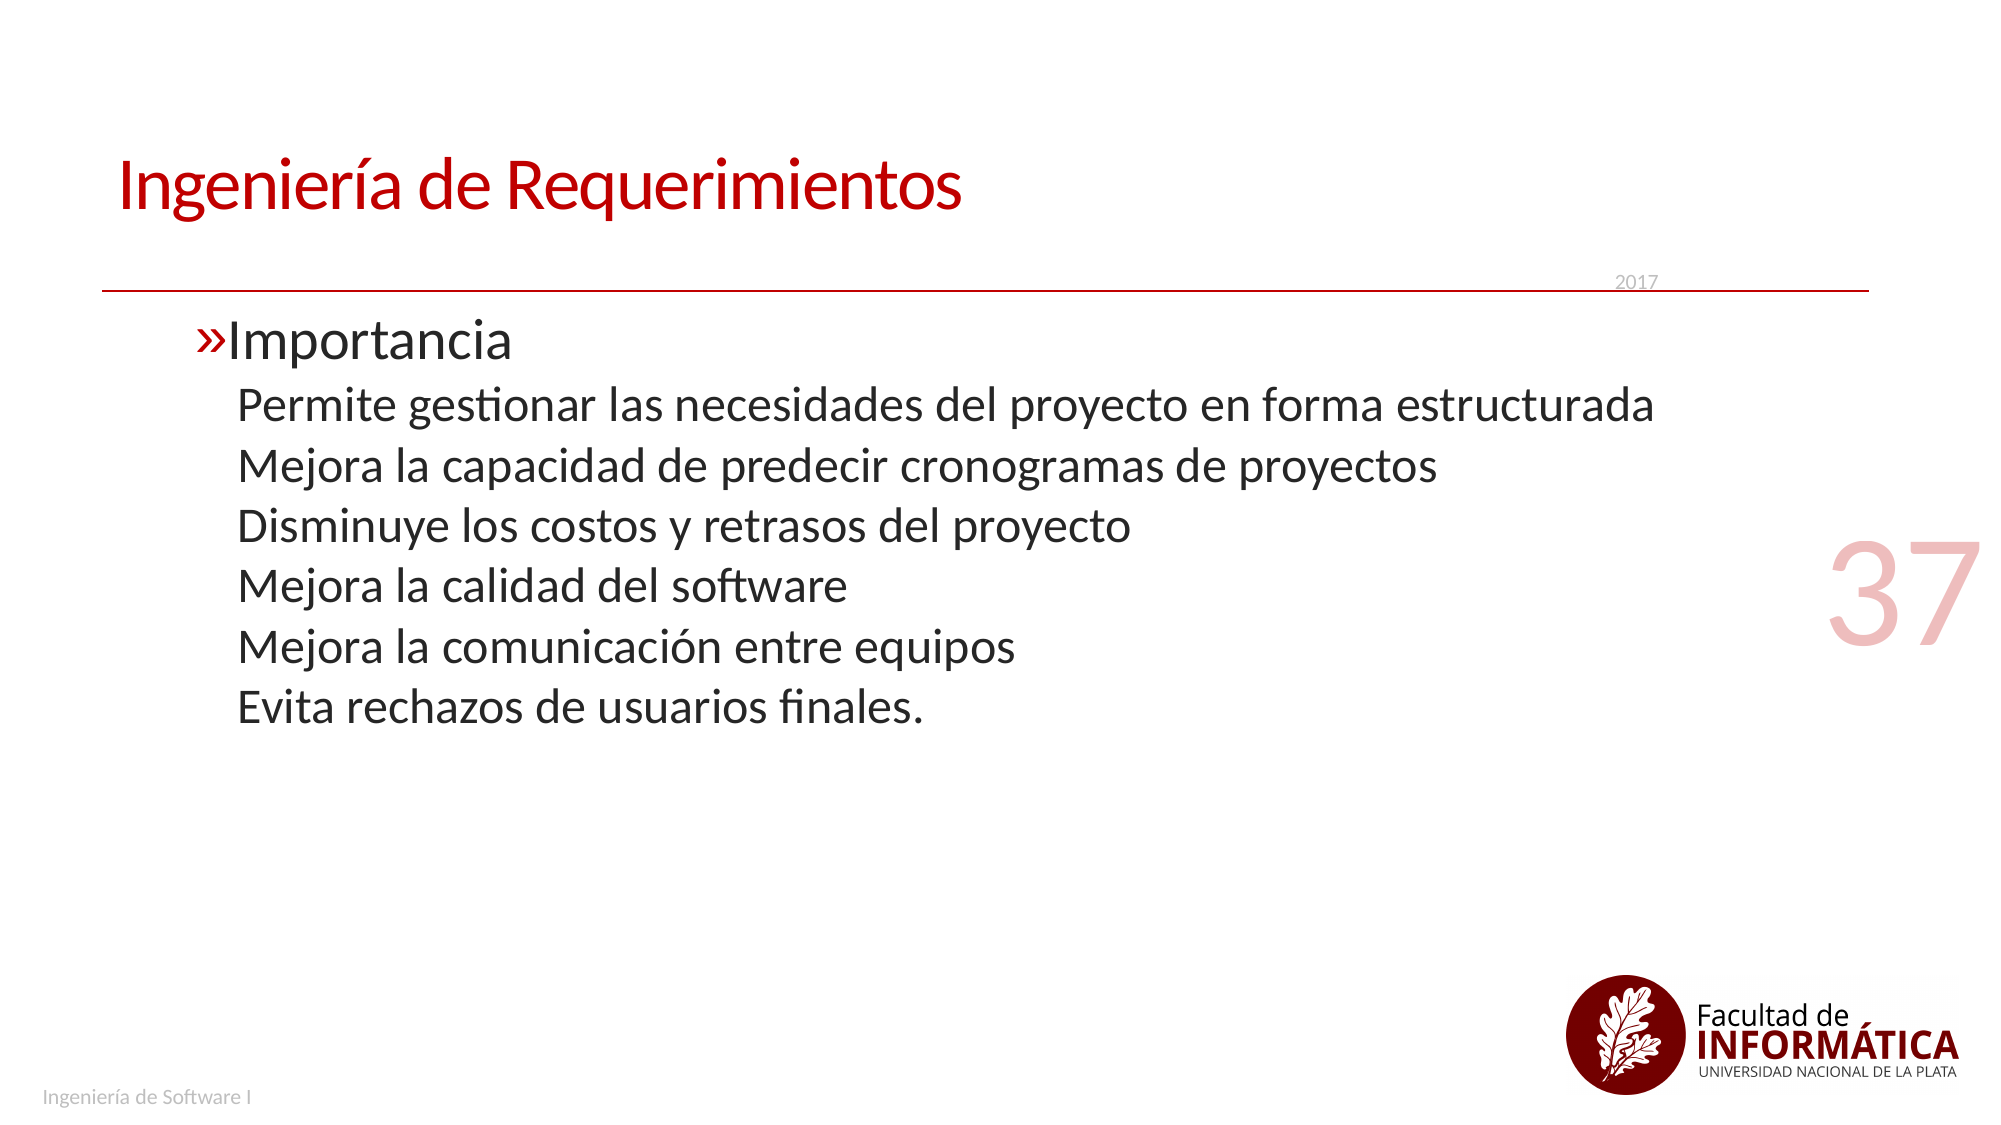

# Ingeniería de Requerimientos
2017
Importancia
Permite gestionar las necesidades del proyecto en forma estructurada
Mejora la capacidad de predecir cronogramas de proyectos
Disminuye los costos y retrasos del proyecto
Mejora la calidad del software
Mejora la comunicación entre equipos
Evita rechazos de usuarios finales.

37
Ingeniería de Software I